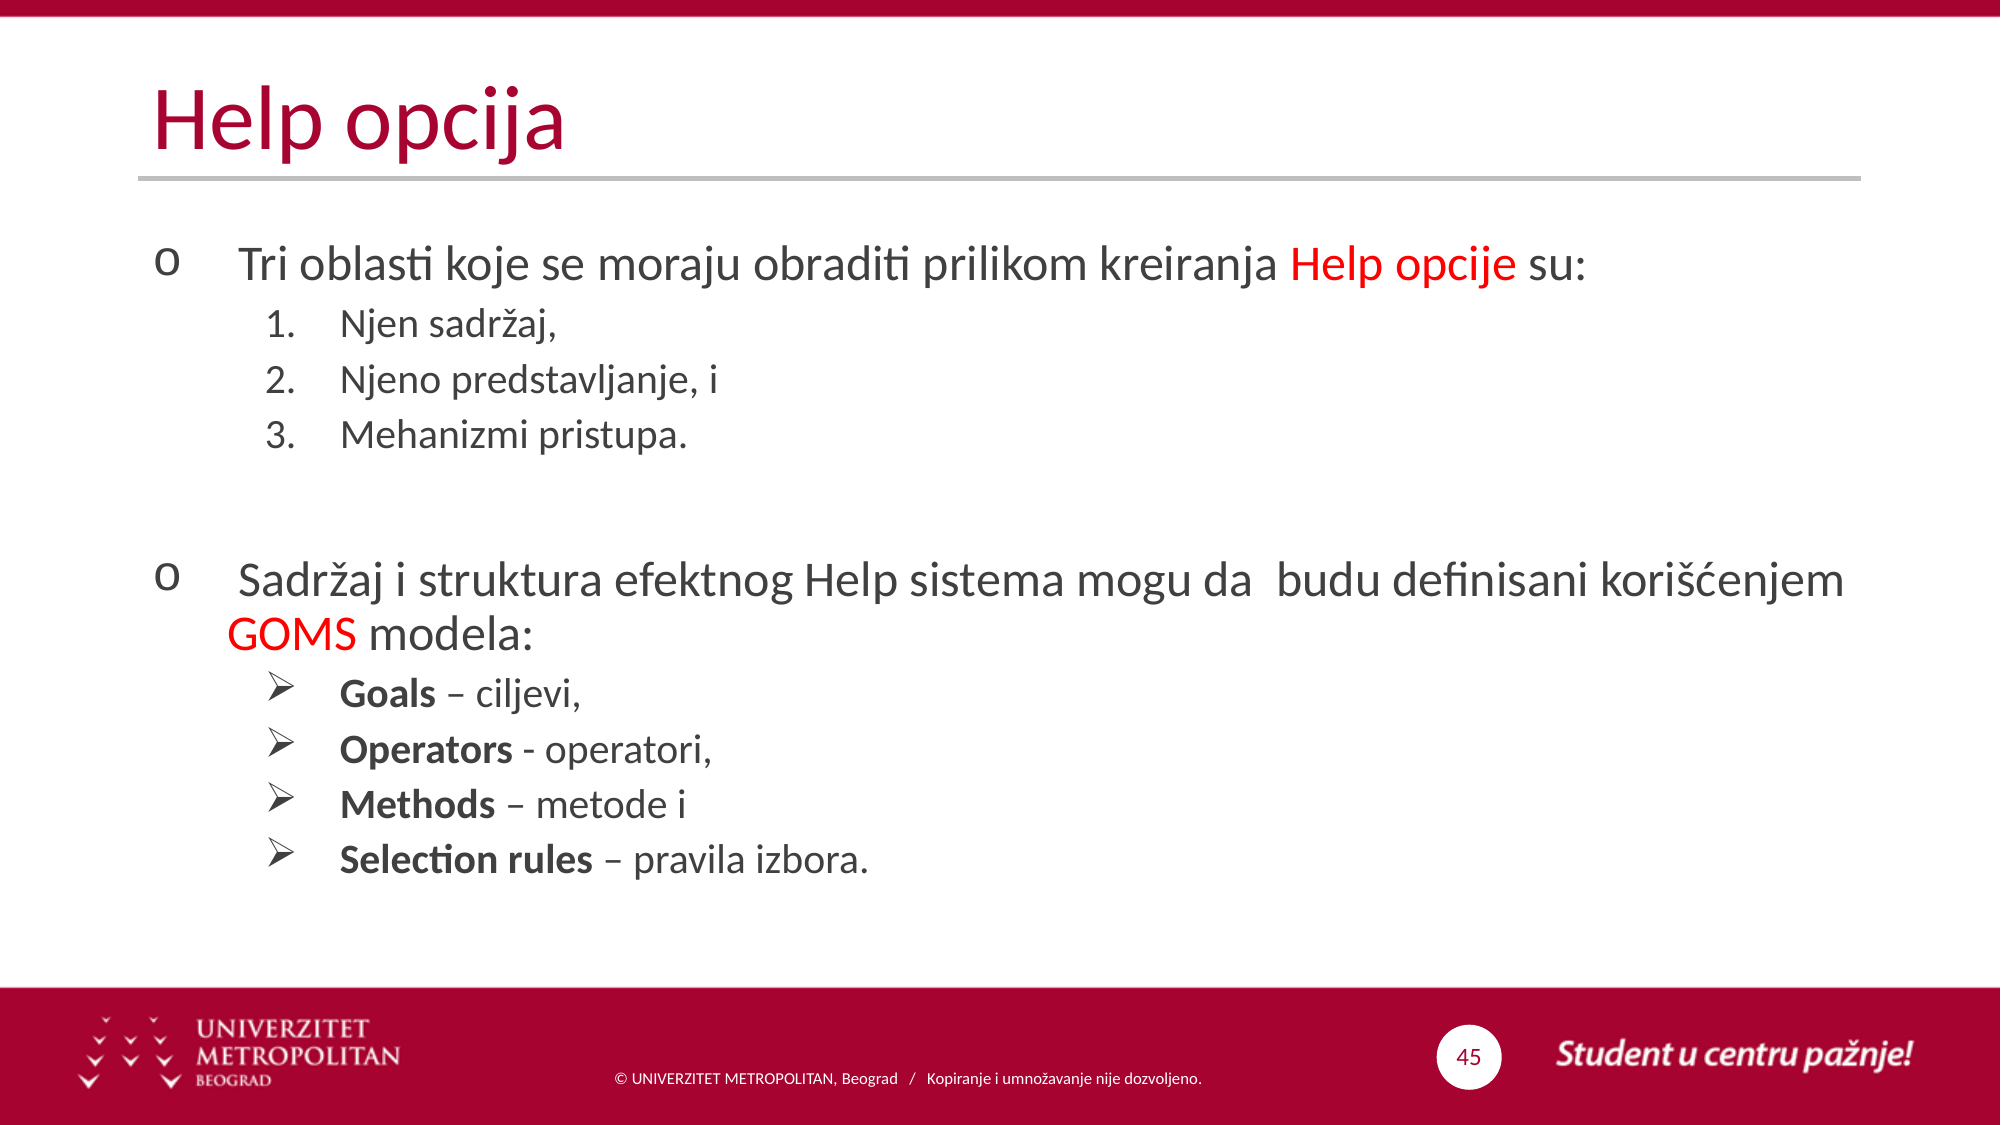

# Help opcija
 Tri oblasti koje se moraju obraditi prilikom kreiranja Help opcije su:
Njen sadržaj,
Njeno predstavljanje, i
Mehanizmi pristupa.

 Sadržaj i struktura efektnog Help sistema mogu da  budu definisani korišćenjem GOMS modela:
Goals – ciljevi,
Operators - operatori,
Methods – metode i
Selection rules – pravila izbora.